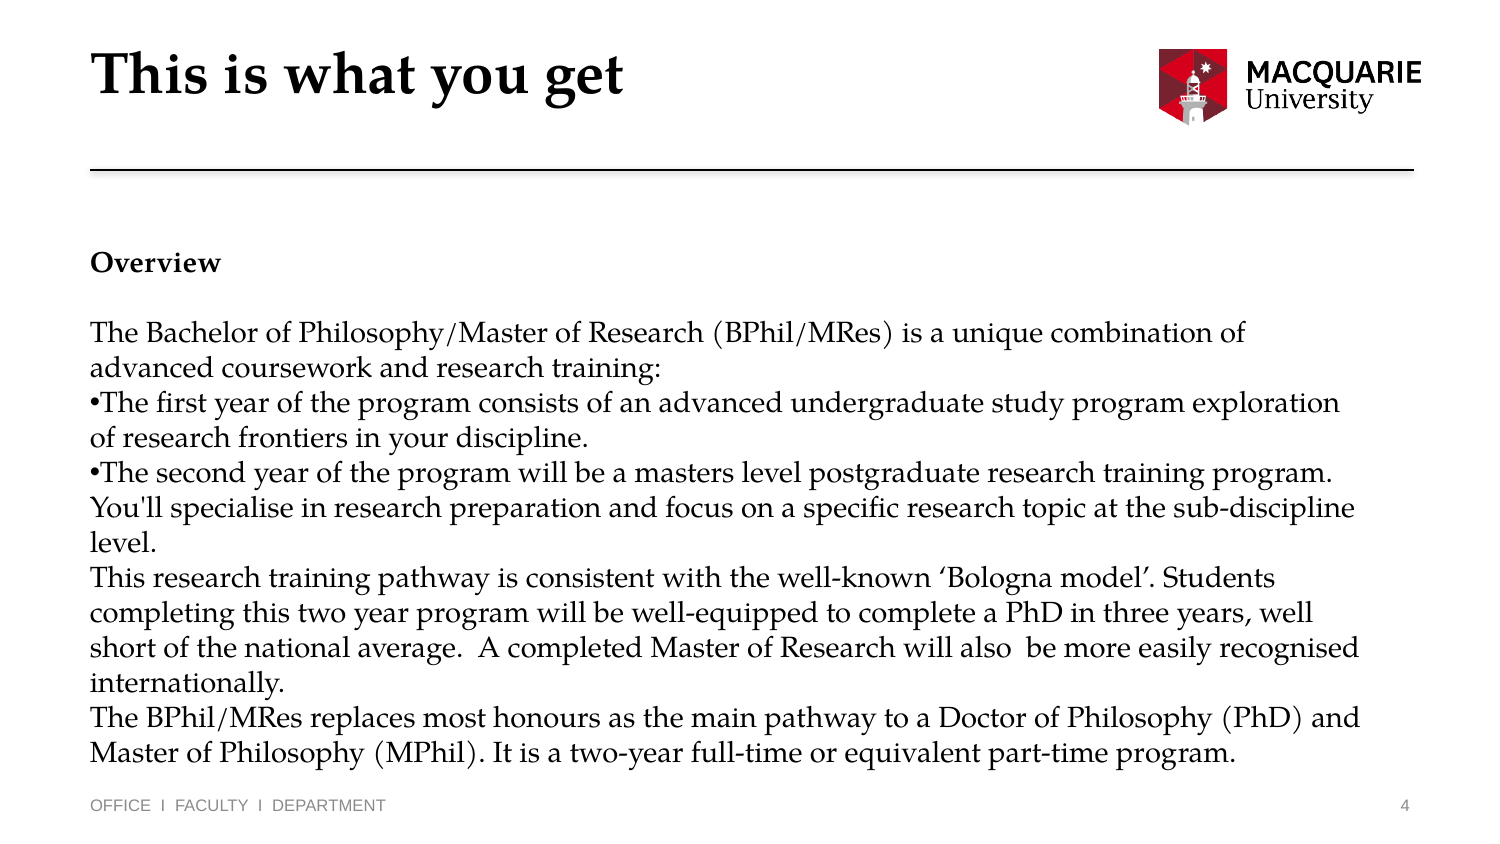

# This is what you get
Overview

The Bachelor of Philosophy/Master of Research (BPhil/MRes) is a unique combination of advanced coursework and research training:
The first year of the program consists of an advanced undergraduate study program exploration of research frontiers in your discipline.
The second year of the program will be a masters level postgraduate research training program. You'll specialise in research preparation and focus on a specific research topic at the sub-discipline level.
This research training pathway is consistent with the well-known ‘Bologna model’. Students completing this two year program will be well-equipped to complete a PhD in three years, well short of the national average.  A completed Master of Research will also  be more easily recognised internationally.
The BPhil/MRes replaces most honours as the main pathway to a Doctor of Philosophy (PhD) and Master of Philosophy (MPhil). It is a two-year full-time or equivalent part-time program.
OFFICE  I  FACULTY  I  DEPARTMENT
4